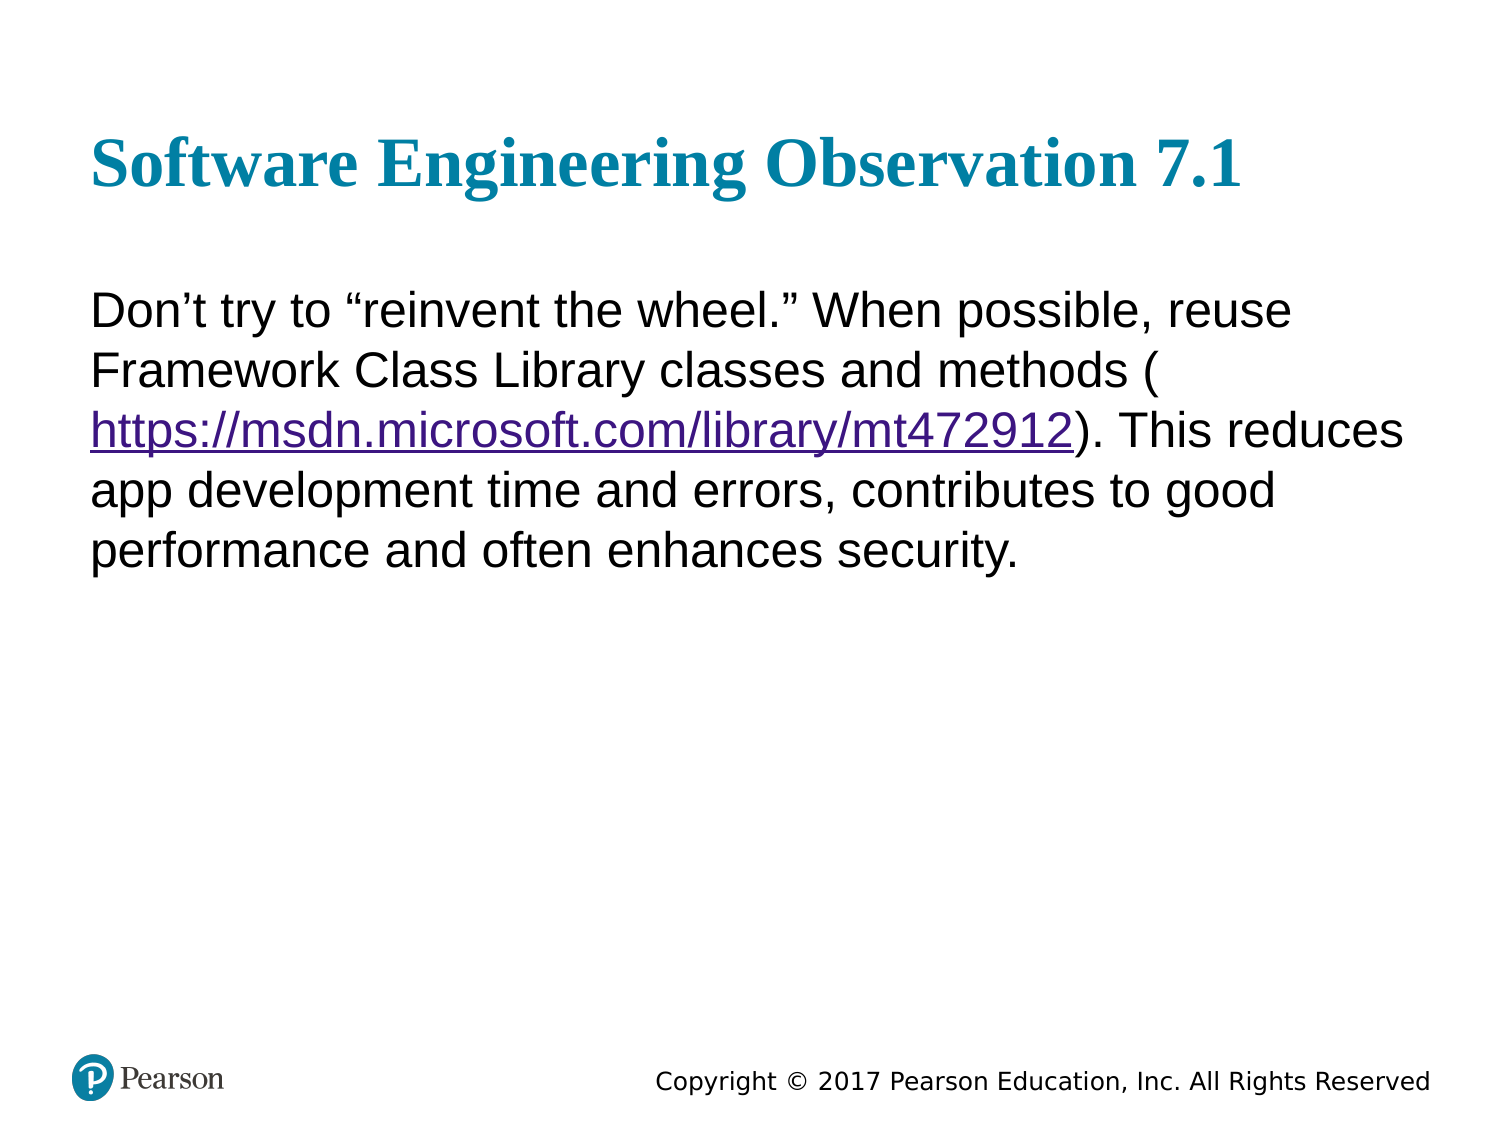

# Software Engineering Observation 7.1
Don’t try to “reinvent the wheel.” When possible, reuse Framework Class Library classes and methods (https://msdn.microsoft.com/library/mt472912). This reduces app development time and errors, contributes to good performance and often enhances security.